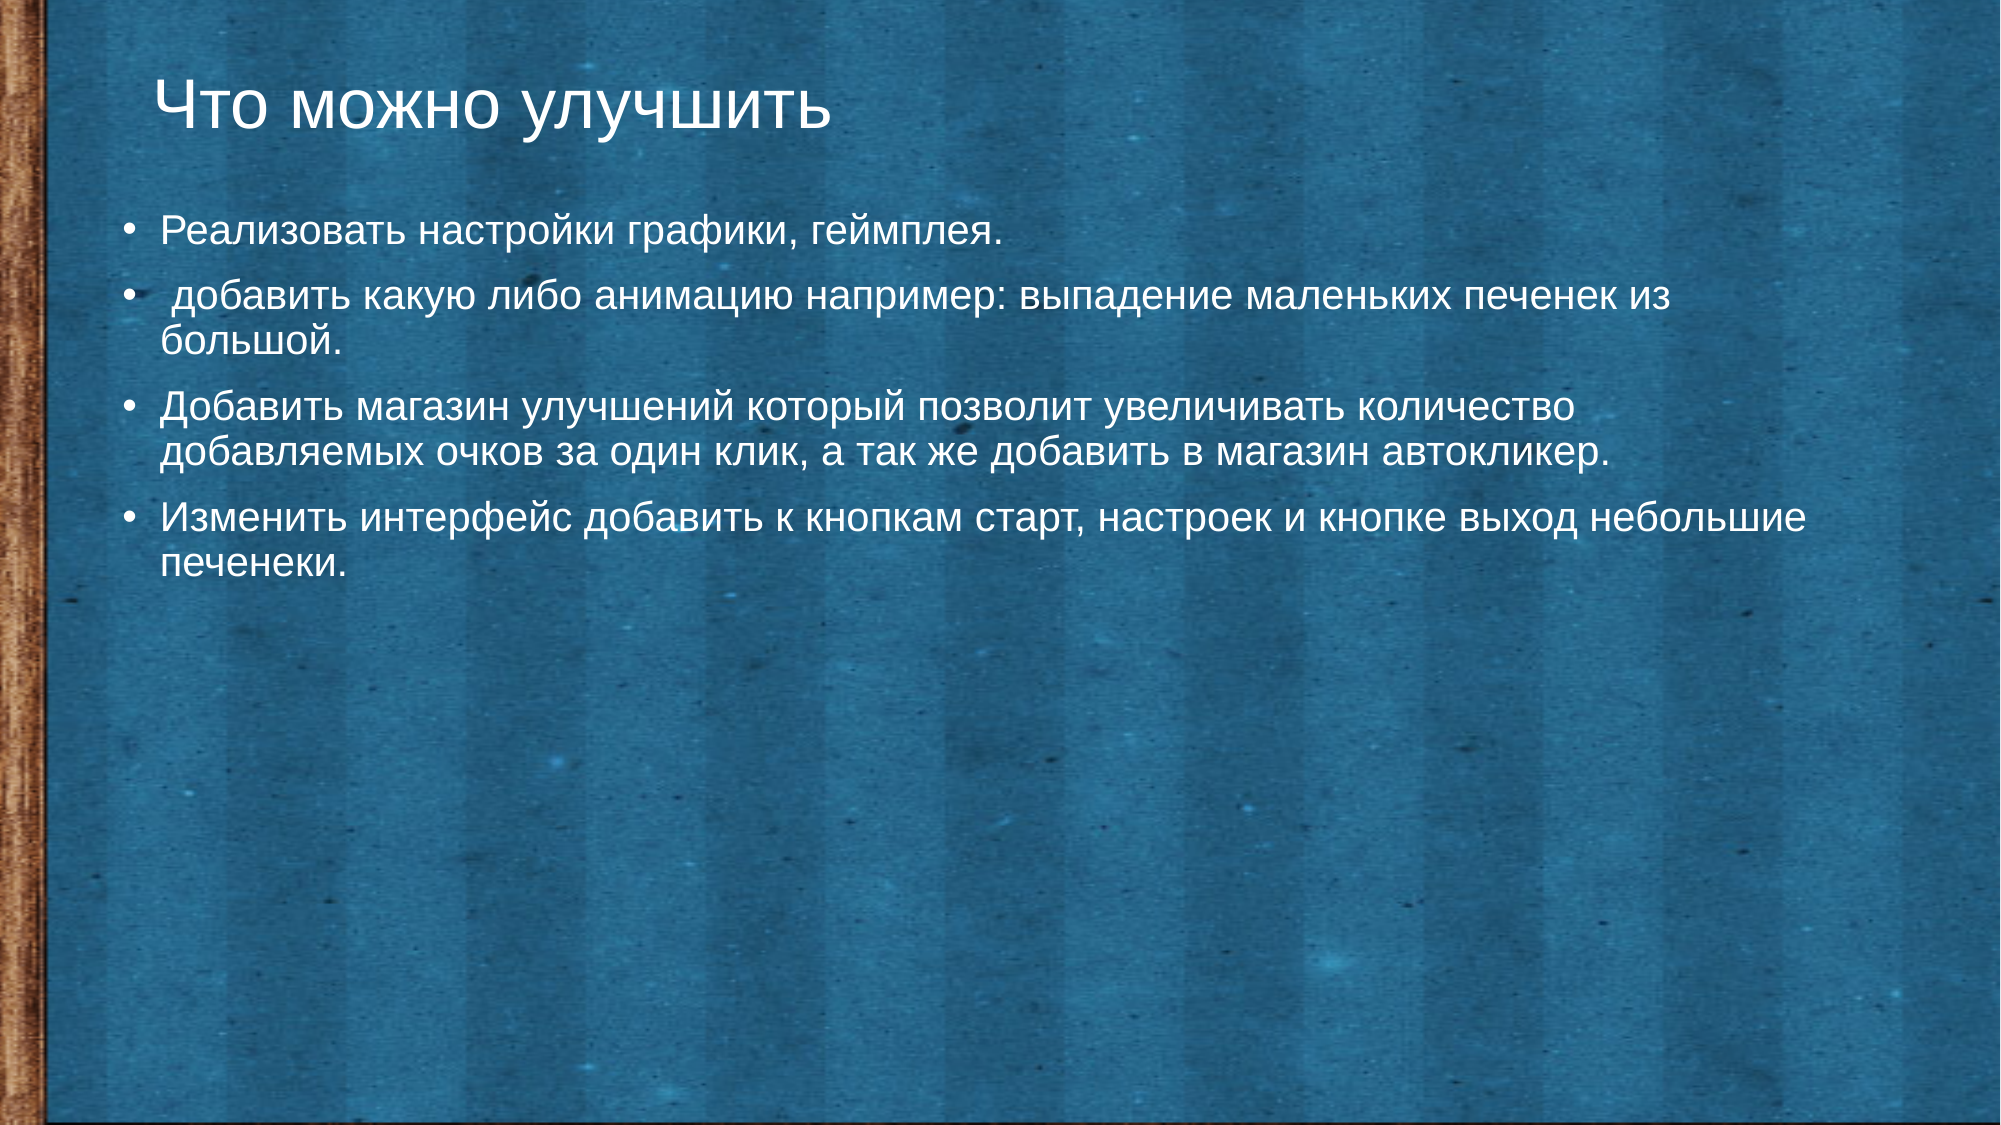

# Что можно улучшить
Реализовать настройки графики, геймплея.
 добавить какую либо анимацию например: выпадение маленьких печенек из большой.
Добавить магазин улучшений который позволит увеличивать количество добавляемых очков за один клик, а так же добавить в магазин автокликер.
Изменить интерфейс добавить к кнопкам старт, настроек и кнопке выход небольшие печенеки.